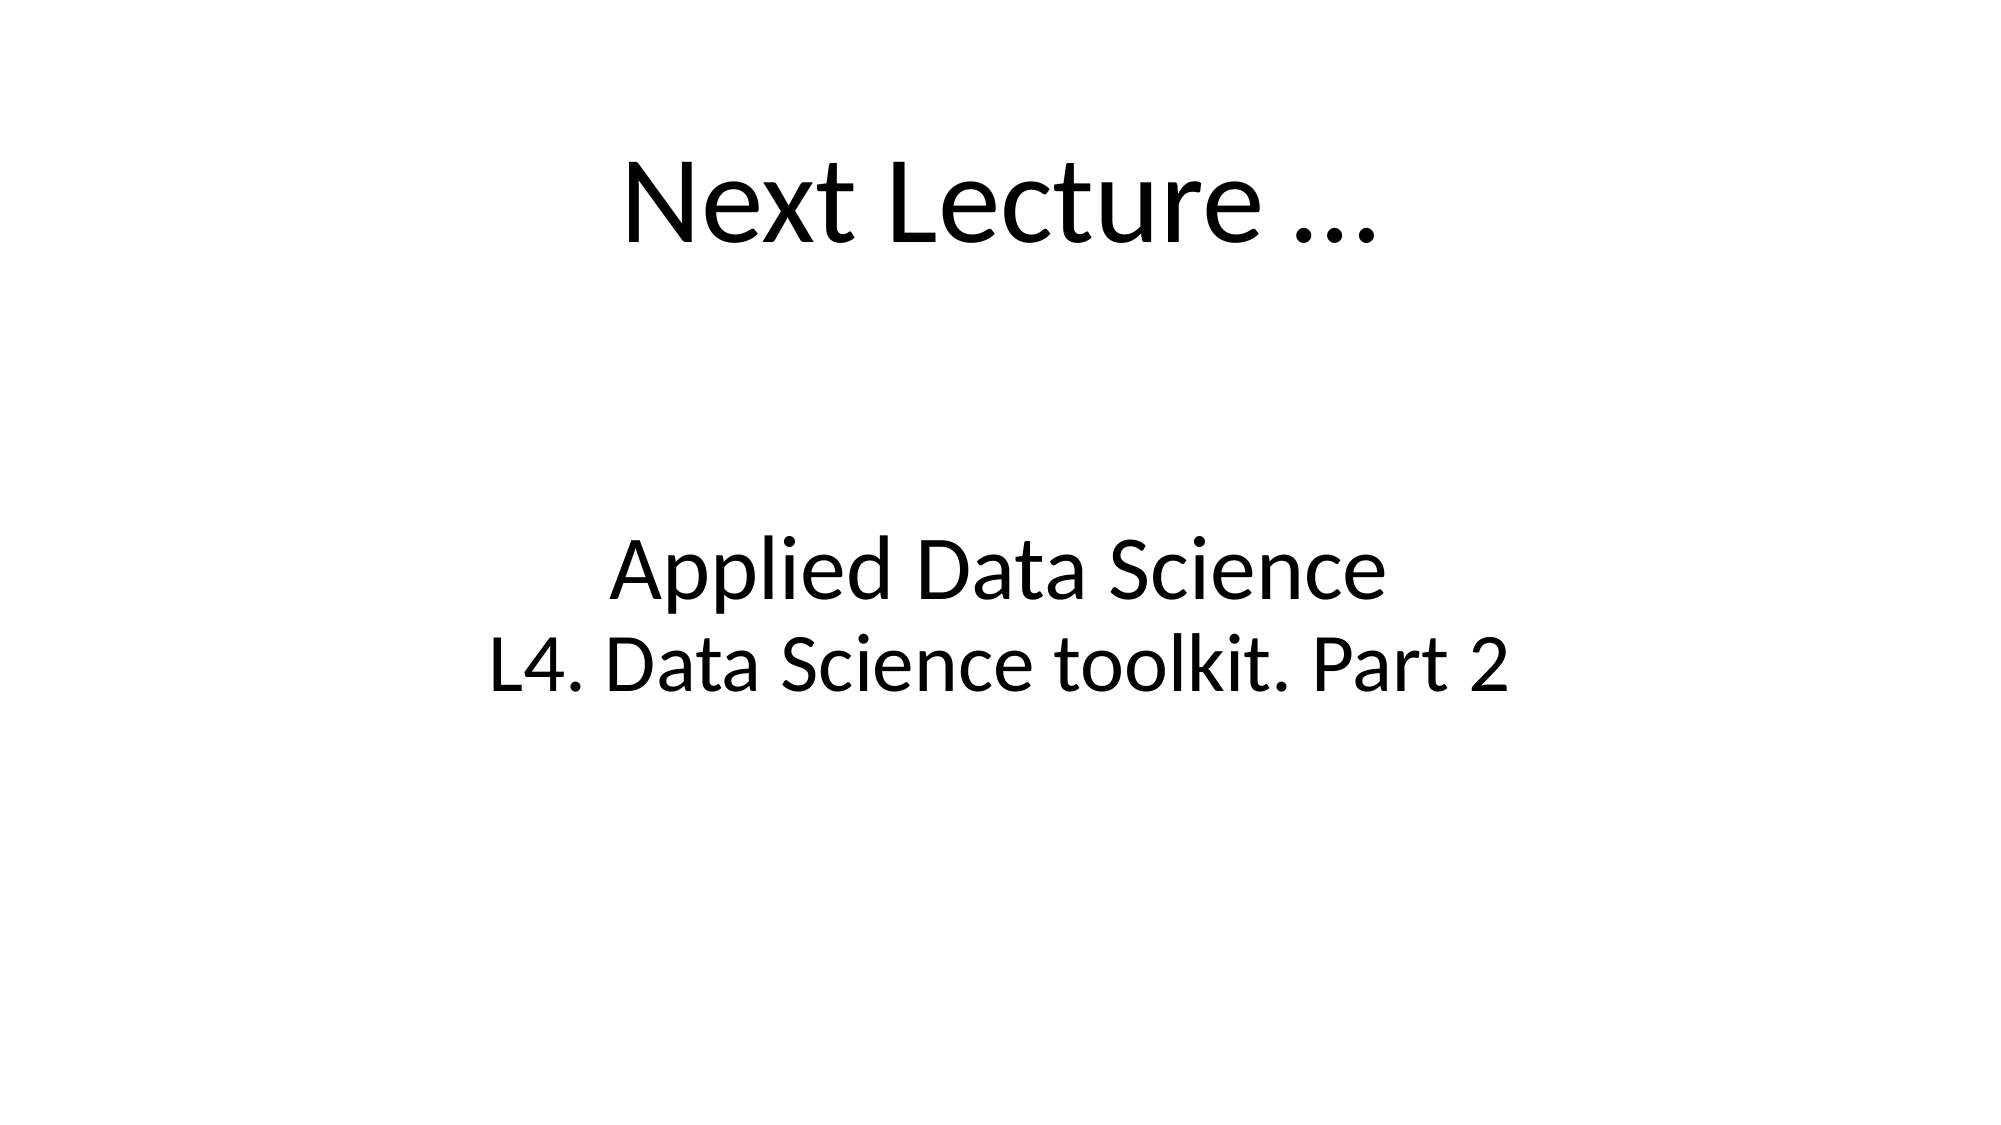

Next Lecture …
Applied Data Science
L4. Data Science toolkit. Part 2